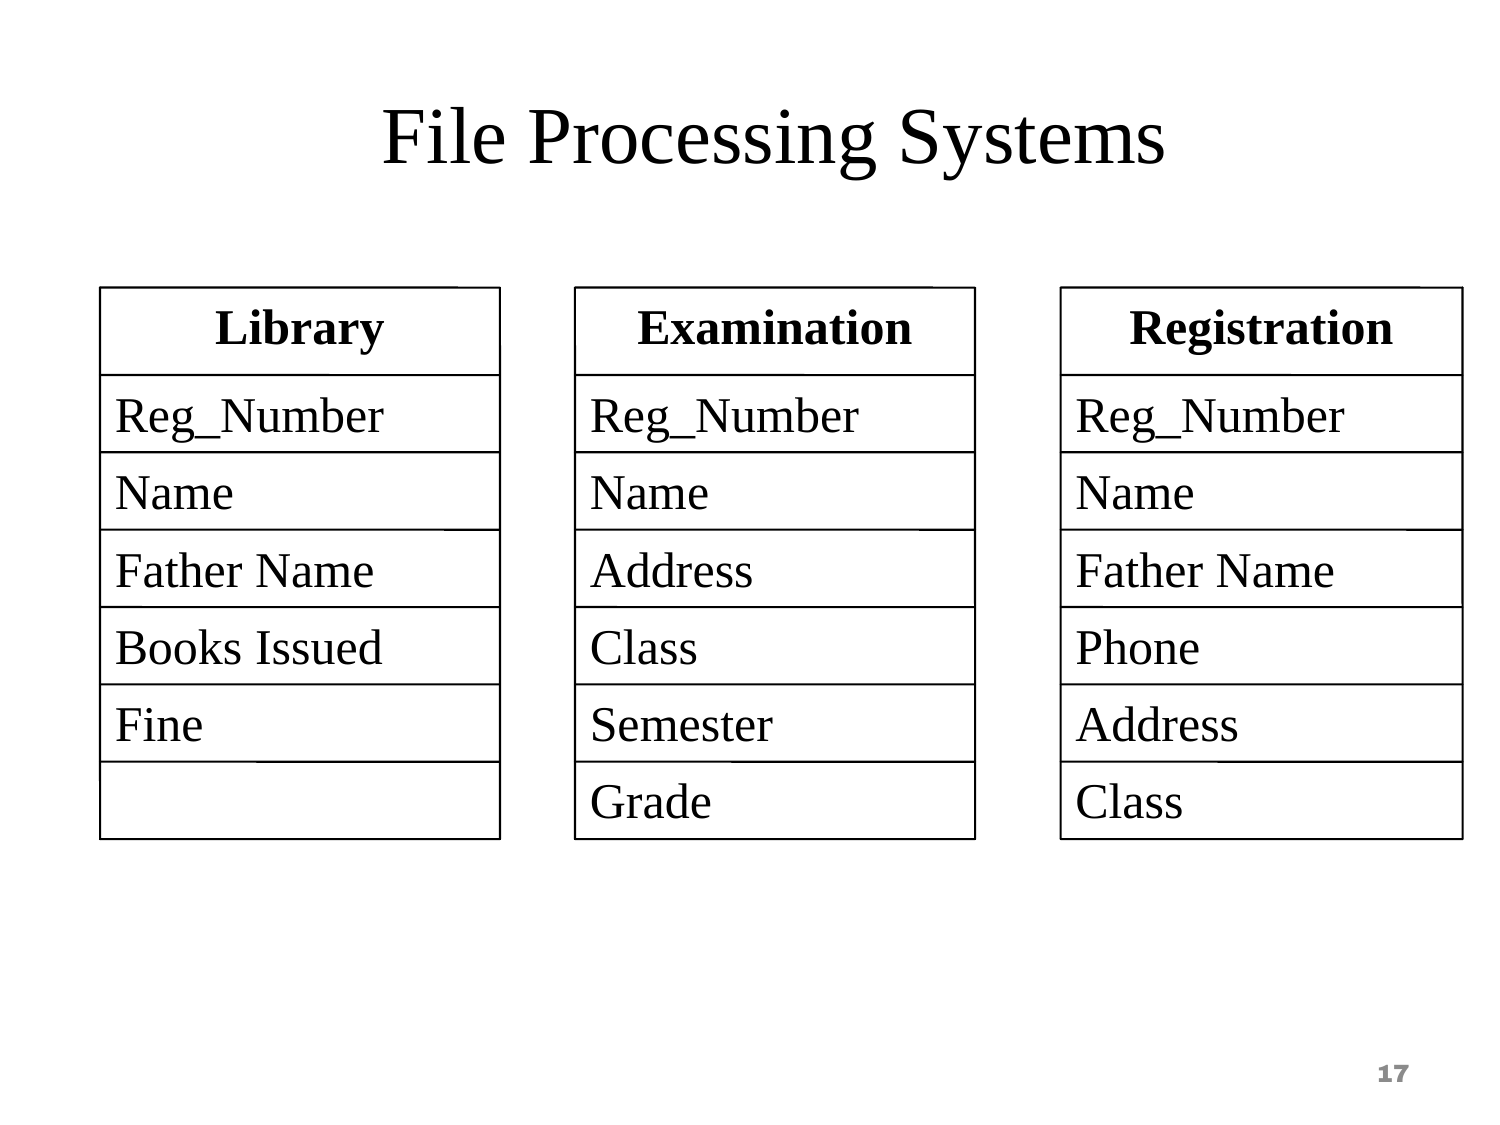

# File Processing Systems
Library

Reg_Number

Name

Father Name

Books Issued

Fine

Examination

Reg_Number

Name

Address

Class

Semester

Grade

Registration

Reg_Number

Name

Father Name

Phone

Address

Class

17